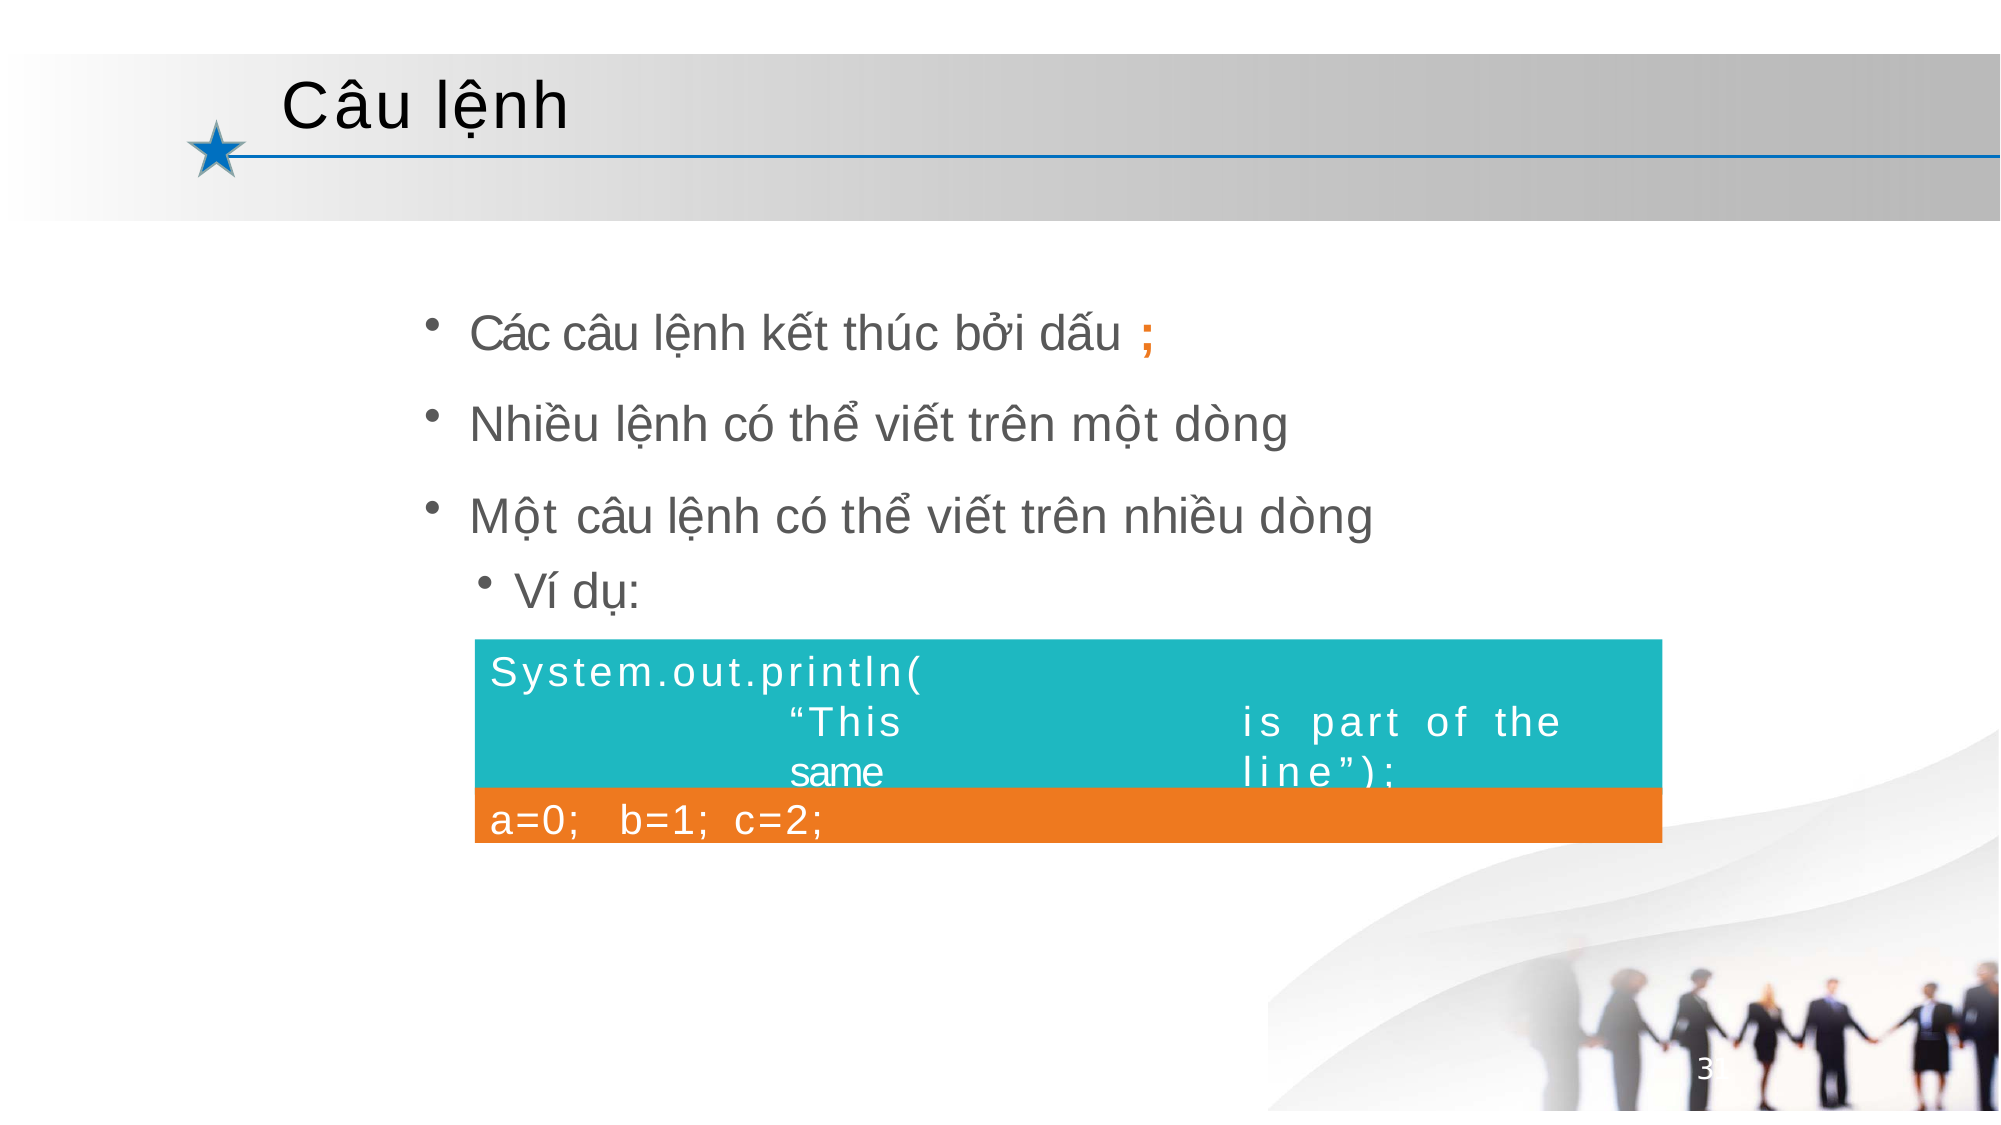

# Câu lệnh
Các câu lệnh kết thúc bởi dấu ;
Nhiều lệnh có thể viết trên một dòng
Một câu lệnh có thể viết trên nhiều dòng
Ví dụ:
System.out.println(
“This	is	part	of	the	same	line”);
a=0;	b=1;	c=2;
31